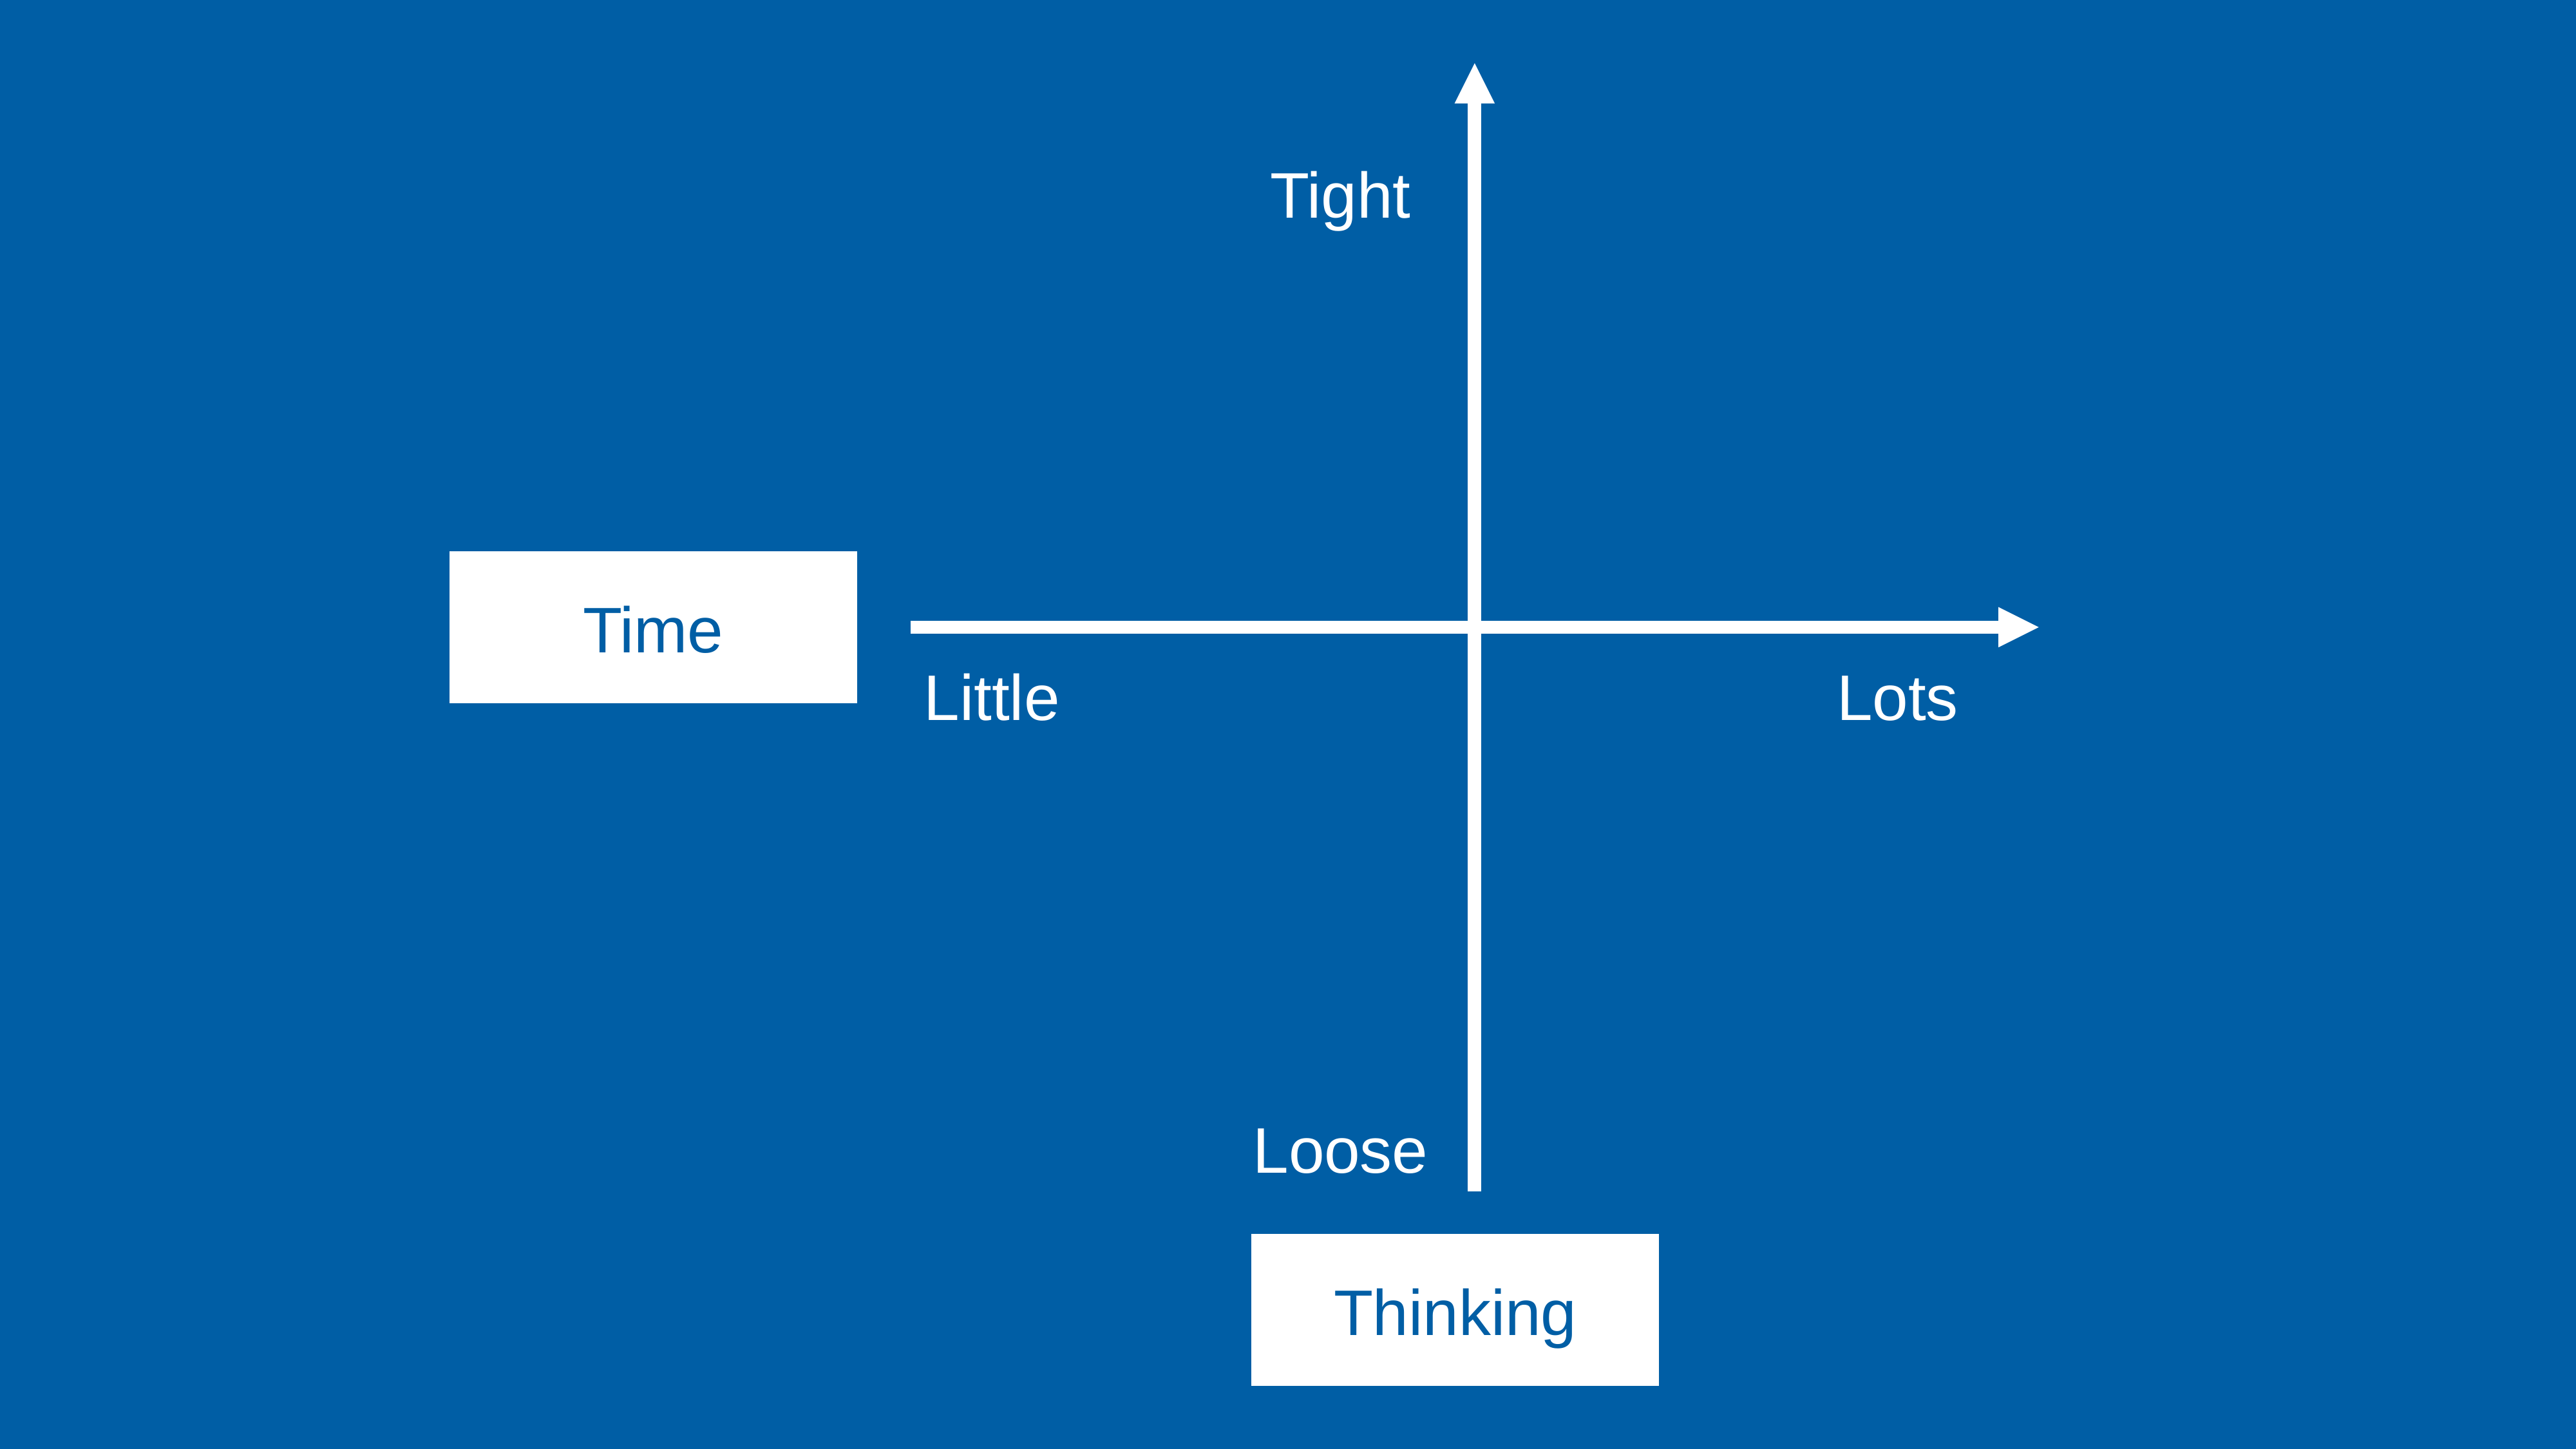

Tight
Time
# Lots
Little

Loose
Thinking